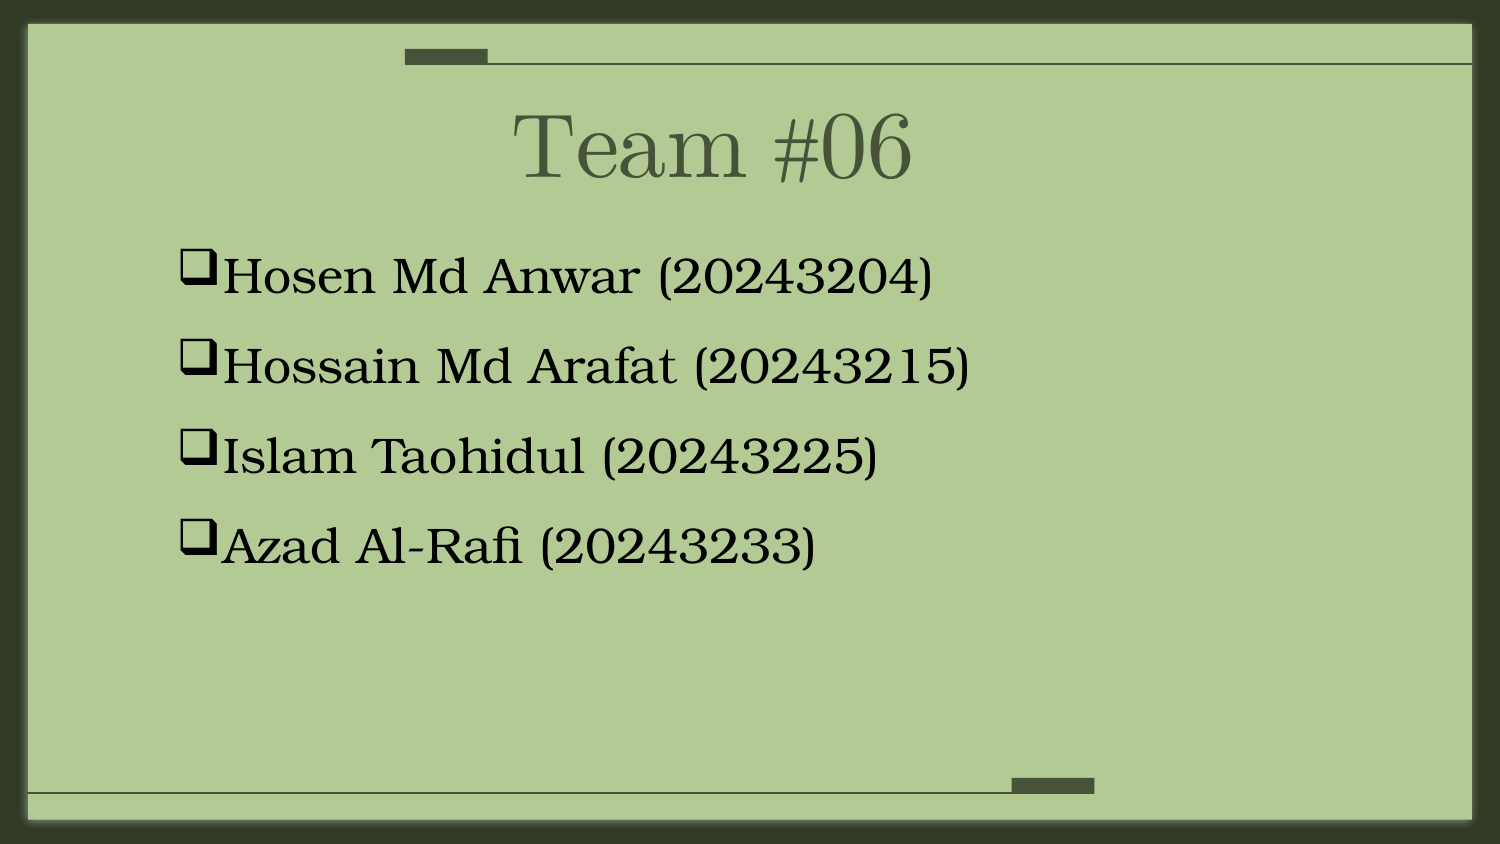

# Team #06
Hosen Md Anwar (20243204)
Hossain Md Arafat (20243215)
Islam Taohidul (20243225)
Azad Al-Rafi (20243233)